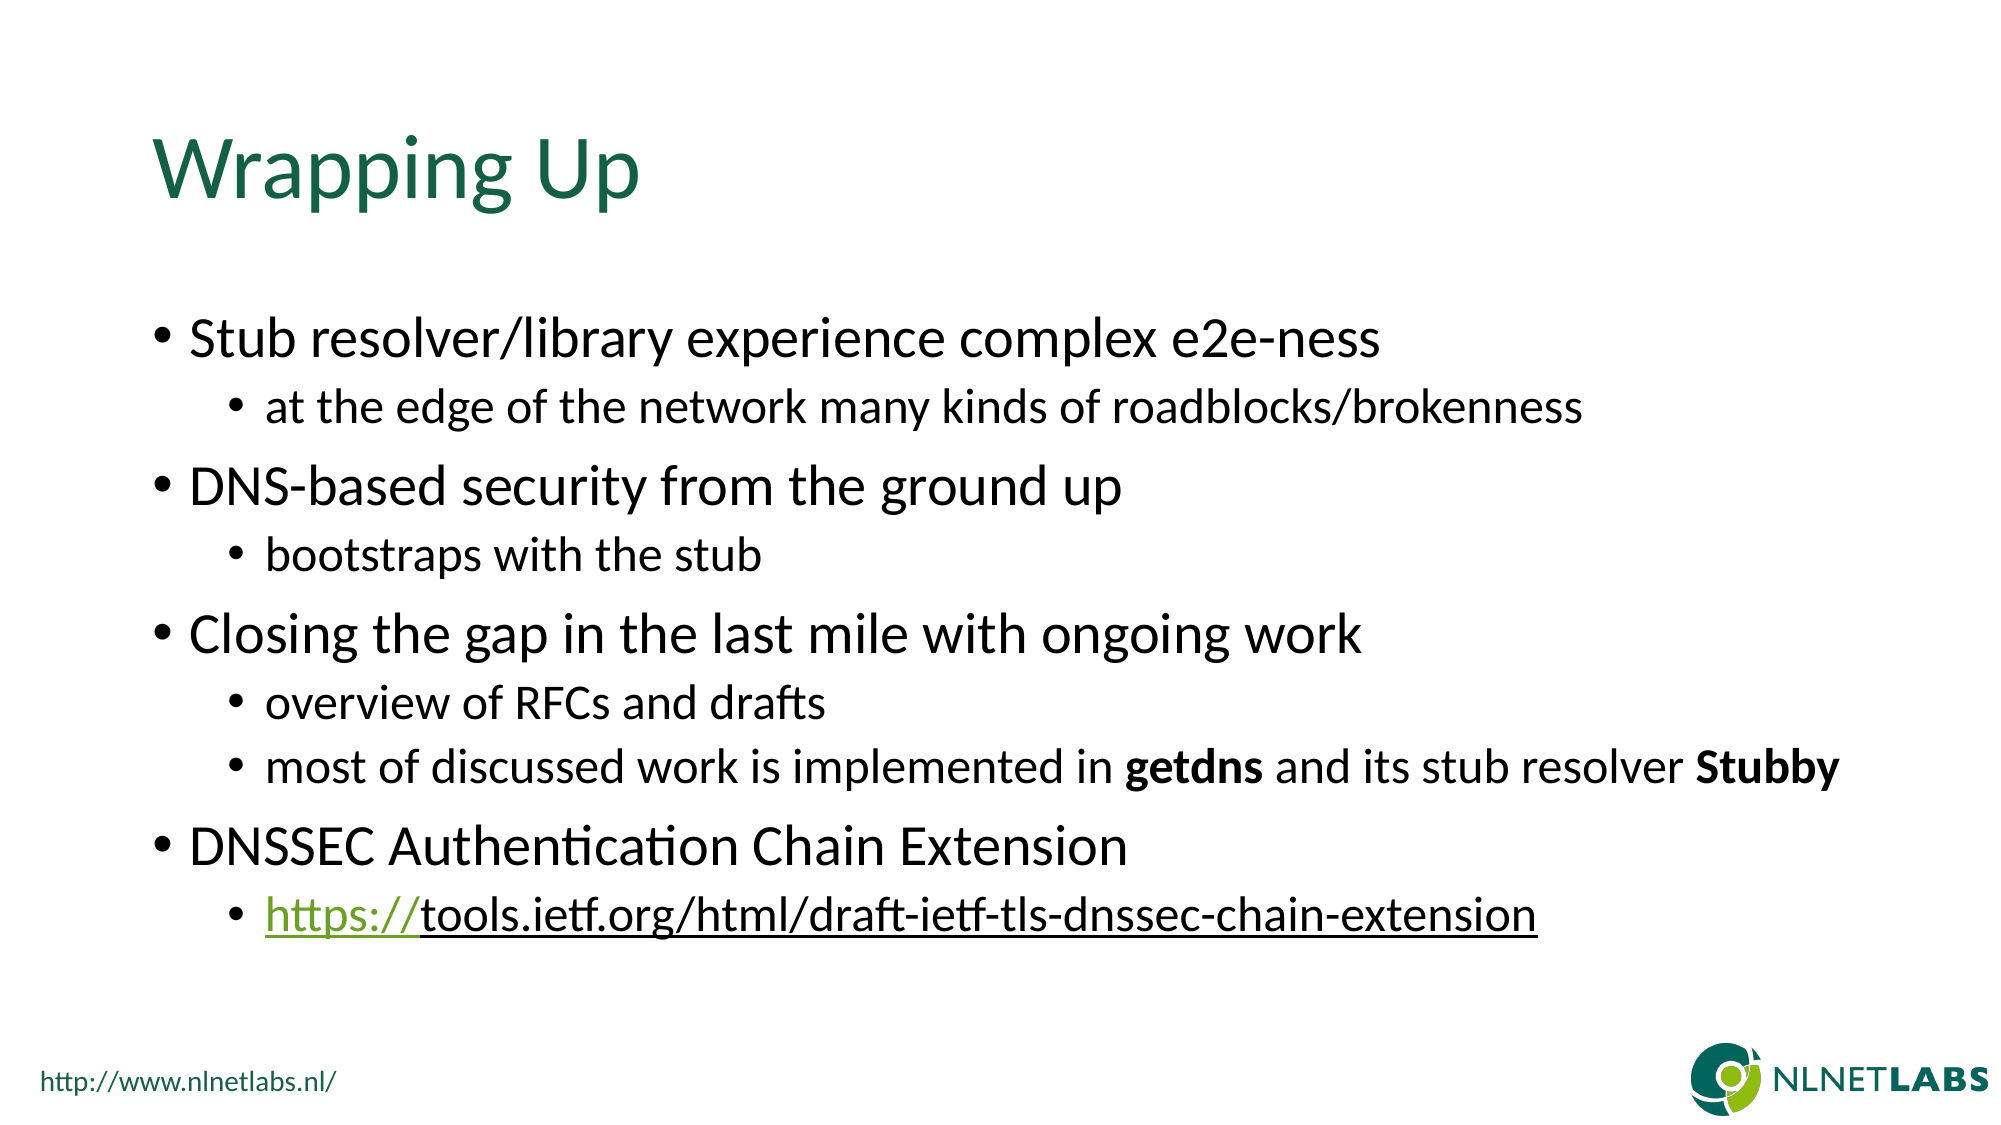

# Wrapping Up
Stub resolver/library experience complex e2e-ness
at the edge of the network many kinds of roadblocks/brokenness
DNS-based security from the ground up
bootstraps with the stub
Closing the gap in the last mile with ongoing work
overview of RFCs and drafts
most of discussed work is implemented in getdns and its stub resolver Stubby
DNSSEC Authentication Chain Extension
https://tools.ietf.org/html/draft-ietf-tls-dnssec-chain-extension